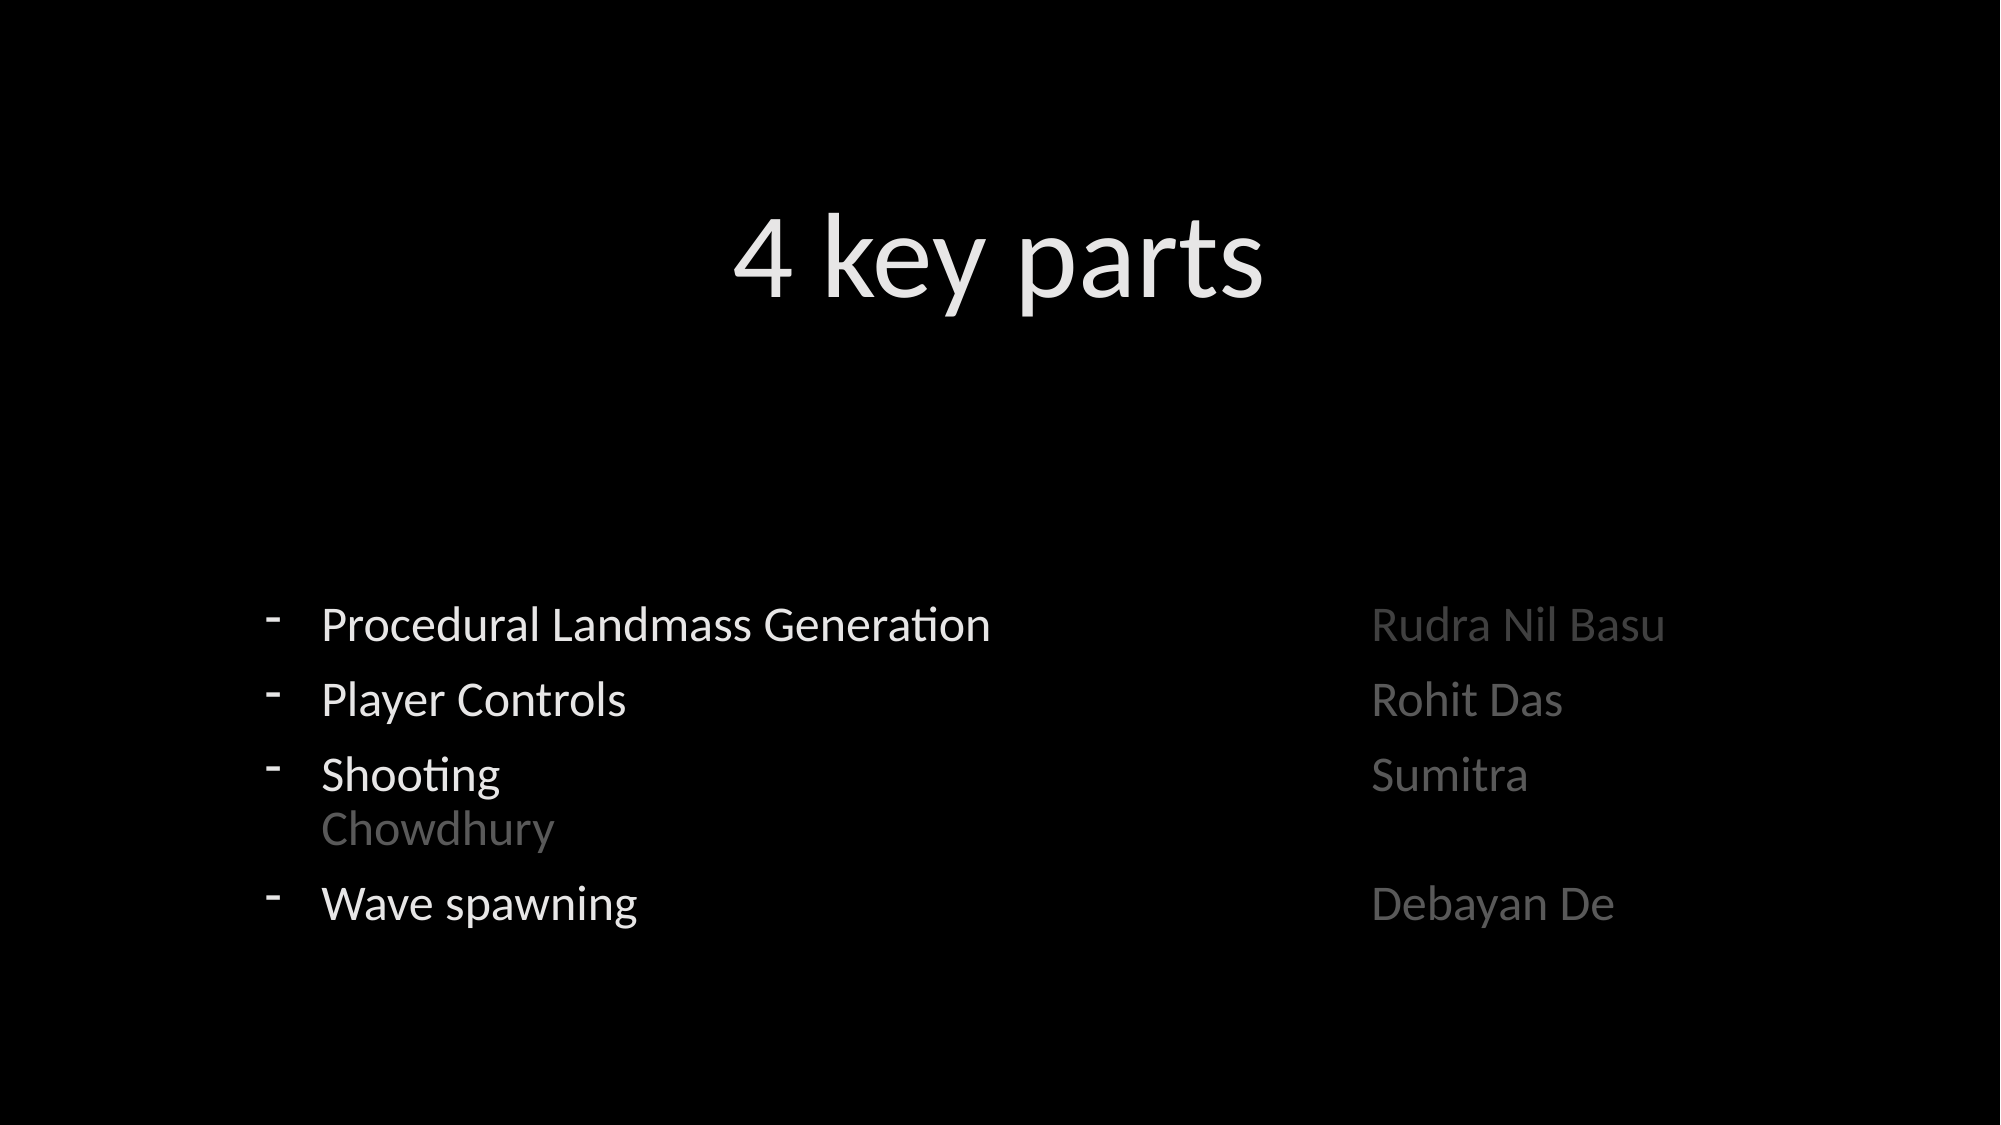

# 4 key parts
Procedural Landmass Generation			Rudra Nil Basu
Player Controls	 				Rohit Das
Shooting 						Sumitra Chowdhury
Wave spawning 					Debayan De